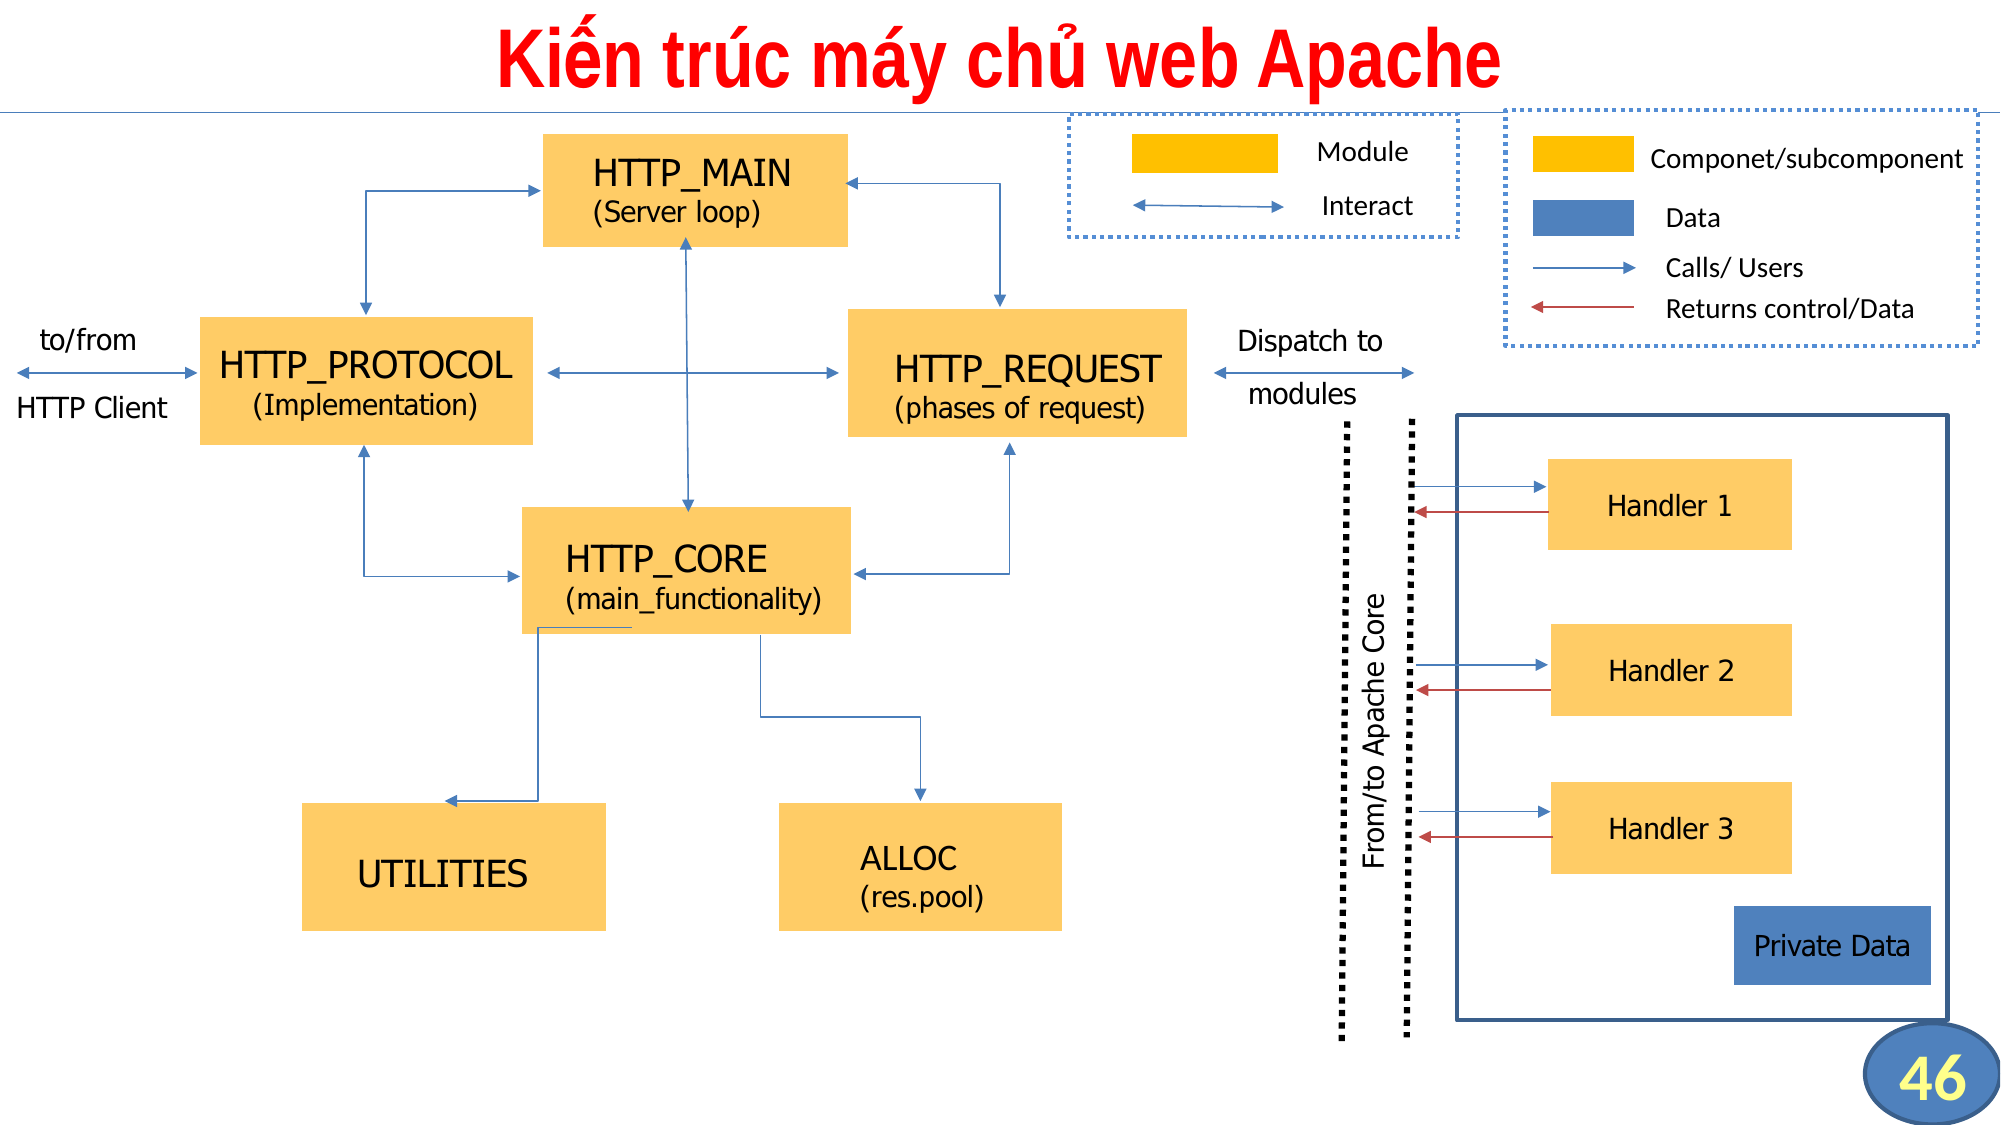

# Kiến trúc máy chủ web Apache

Module
Componet/subcomponent

HTTP_MAIN
(Server loop)
Interact
Data

Calls/ Users
Returns control/Data

to/from
HTTP_PROTOCOL
(Implementation)
Dispatch to
HTTP_REQUEST
(phases of request)
modules
HTTP Client

Handler 1

HTTP_CORE
(main_functionality)

Handler 2
From/to Apache Core
Handler 3

ALLOC
(res.pool)
UTILITIES
Private Data
46